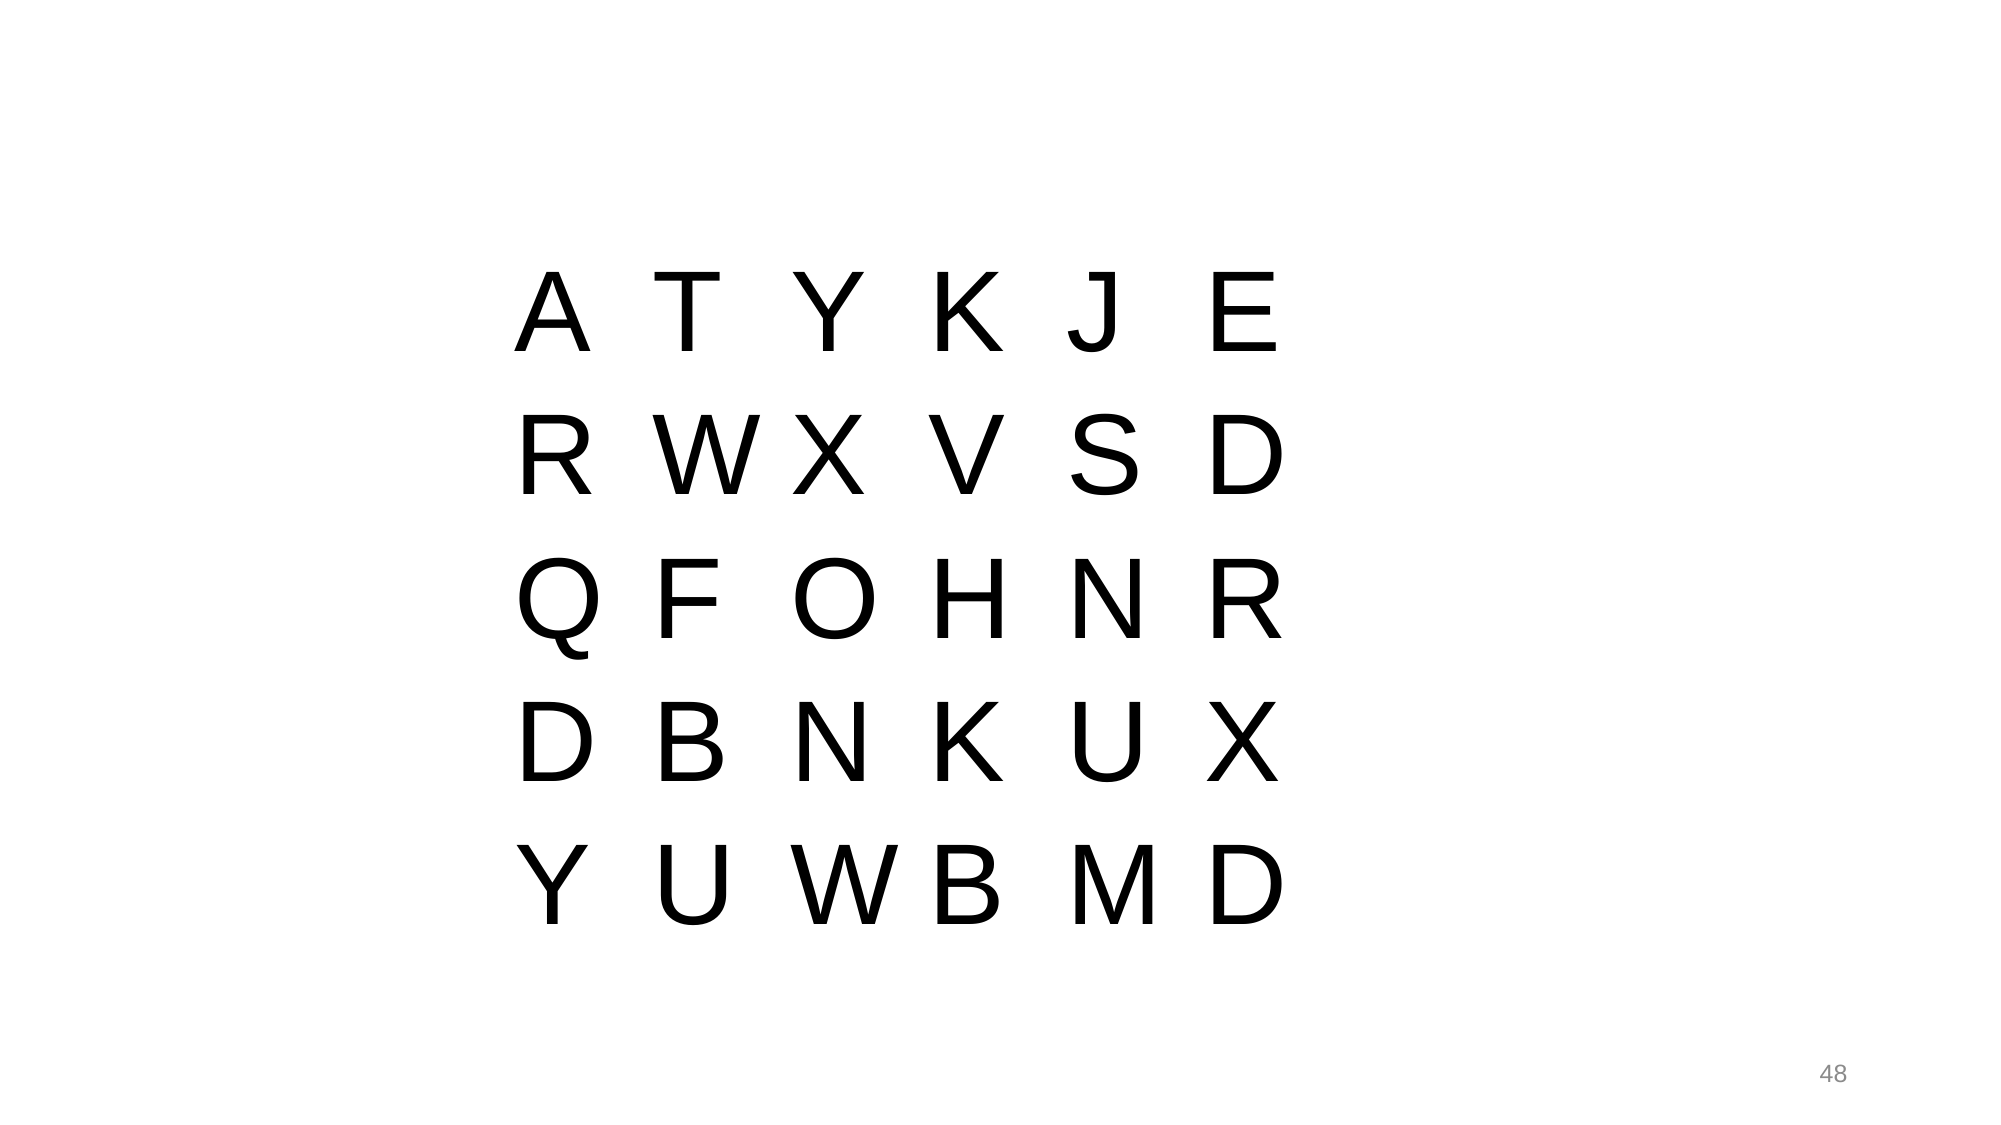

#
A	T	Y	K	J	E
R	W	X	V	S	D
Q	F	O	H	N	R
D	B	N	K	U	X
Y	U	W	B	M	D
48